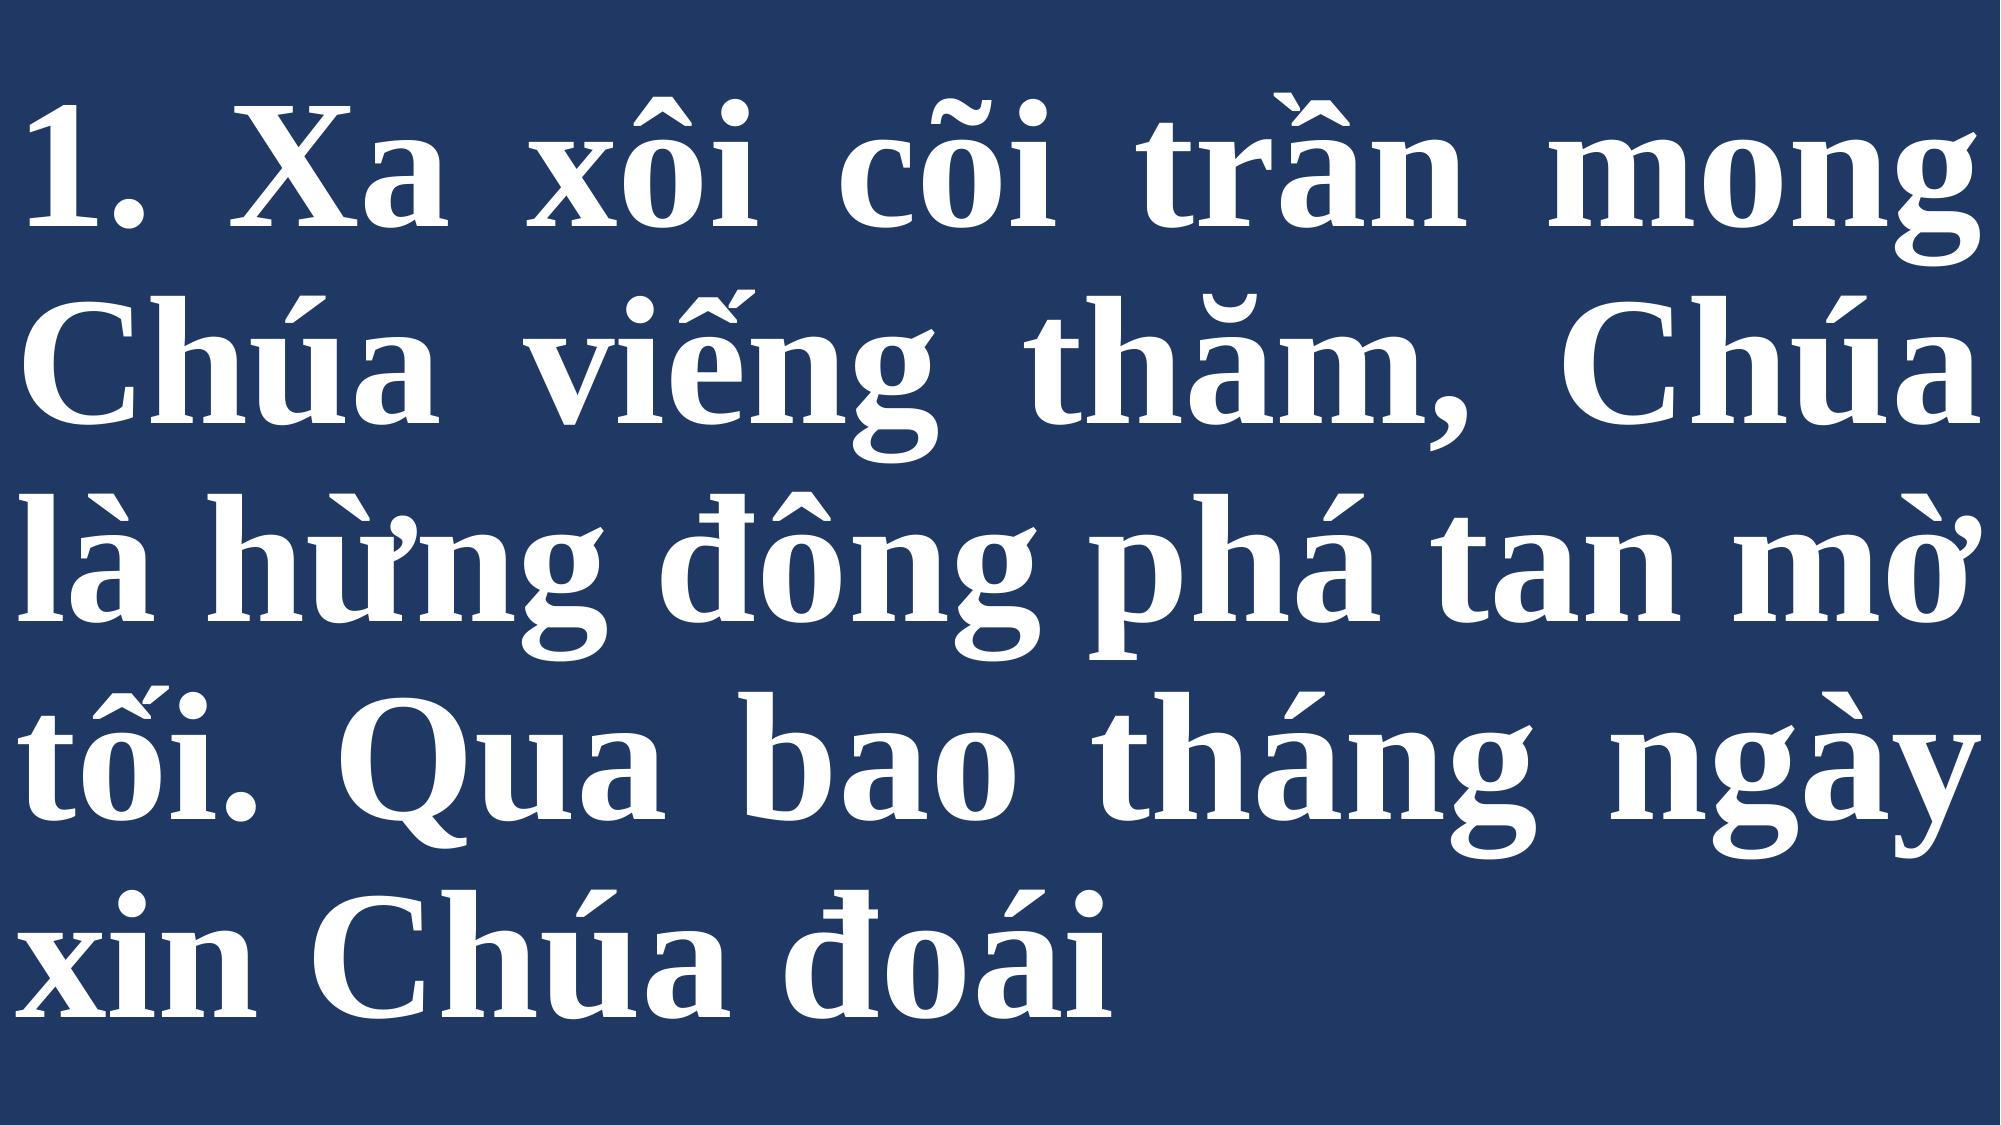

# 1. Xa xôi cõi trần mong Chúa viếng thăm, Chúa là hừng đông phá tan mờ tối. Qua bao tháng ngày xin Chúa đoái